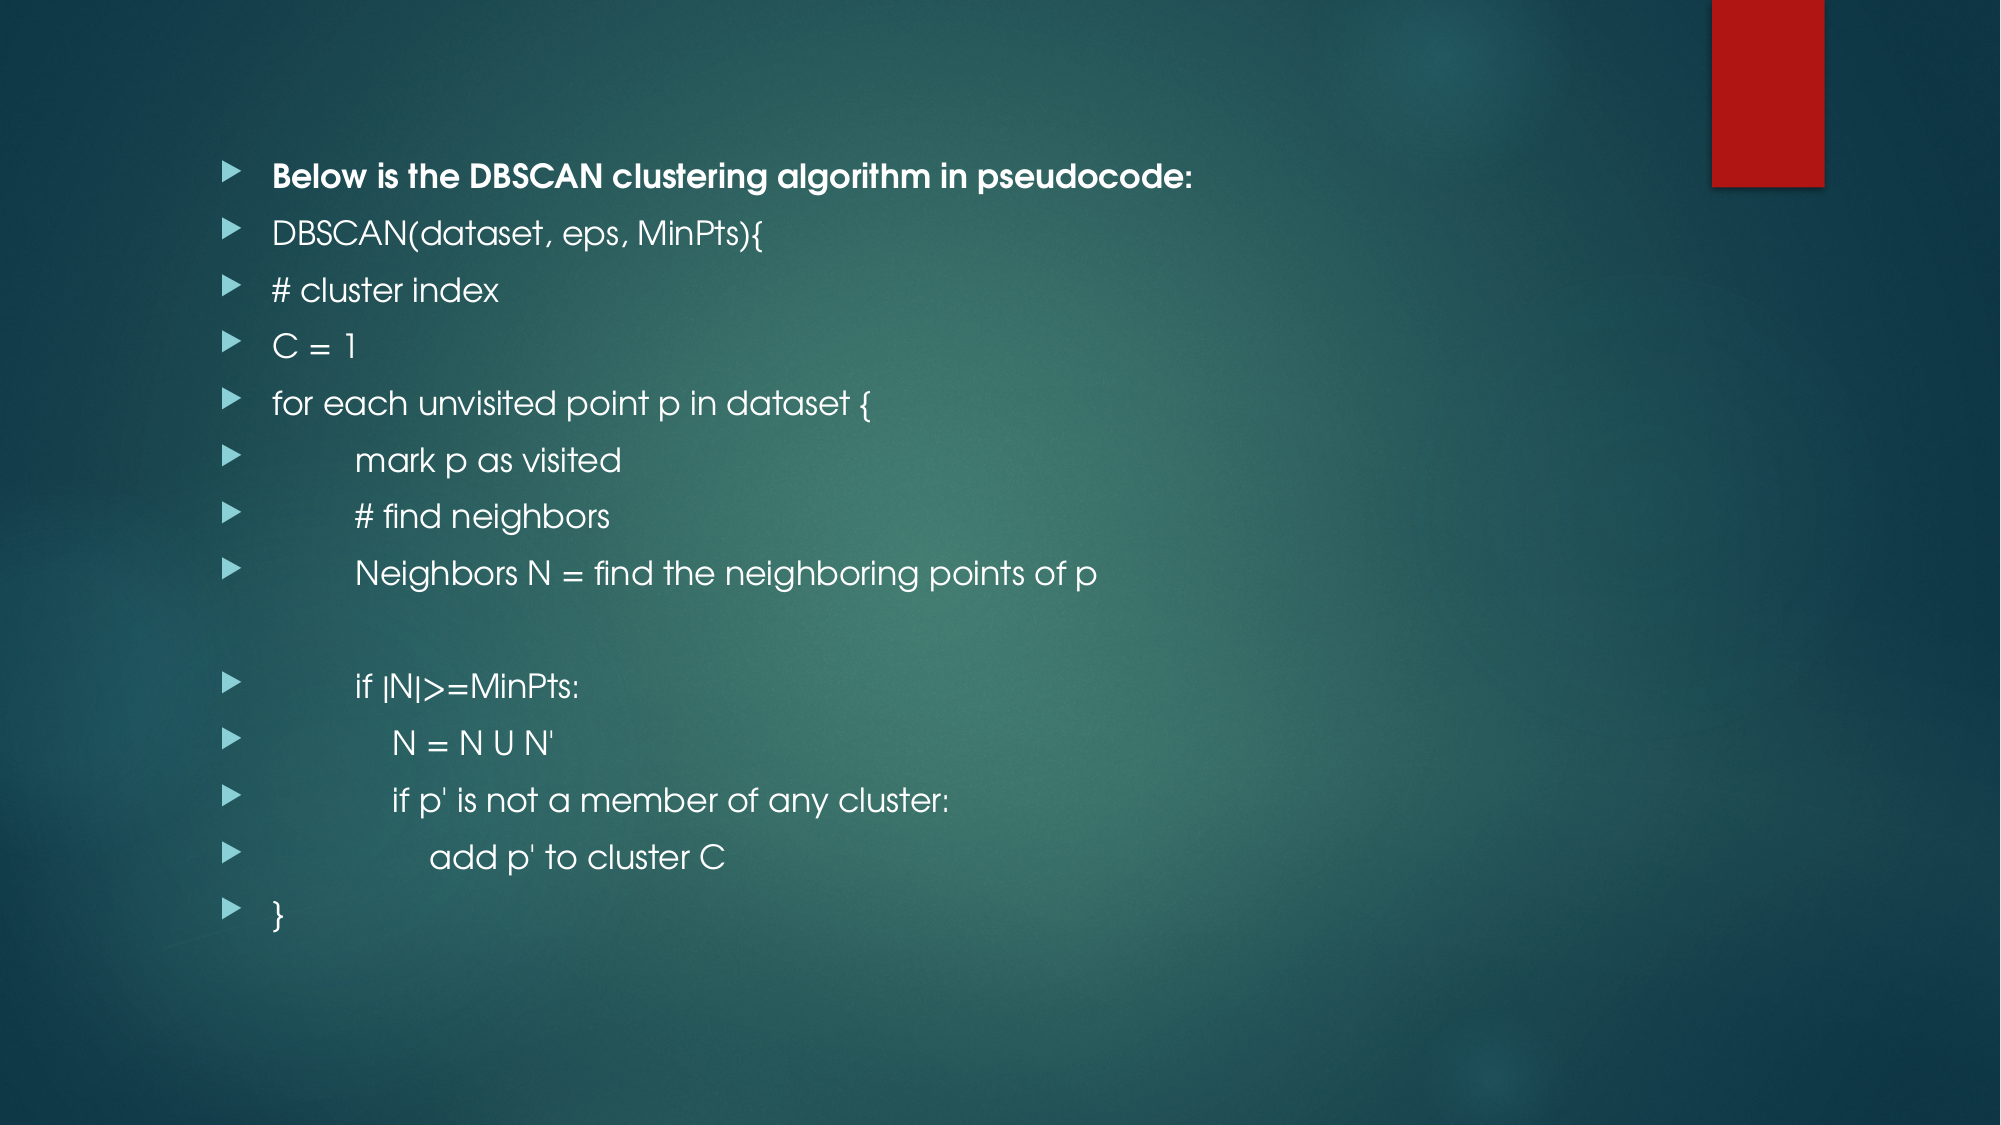

#
Below is the DBSCAN clustering algorithm in pseudocode:
DBSCAN(dataset, eps, MinPts){
# cluster index
C = 1
for each unvisited point p in dataset {
         mark p as visited
         # find neighbors
         Neighbors N = find the neighboring points of p

         if |N|>=MinPts:
             N = N U N'
             if p' is not a member of any cluster:
                 add p' to cluster C
}